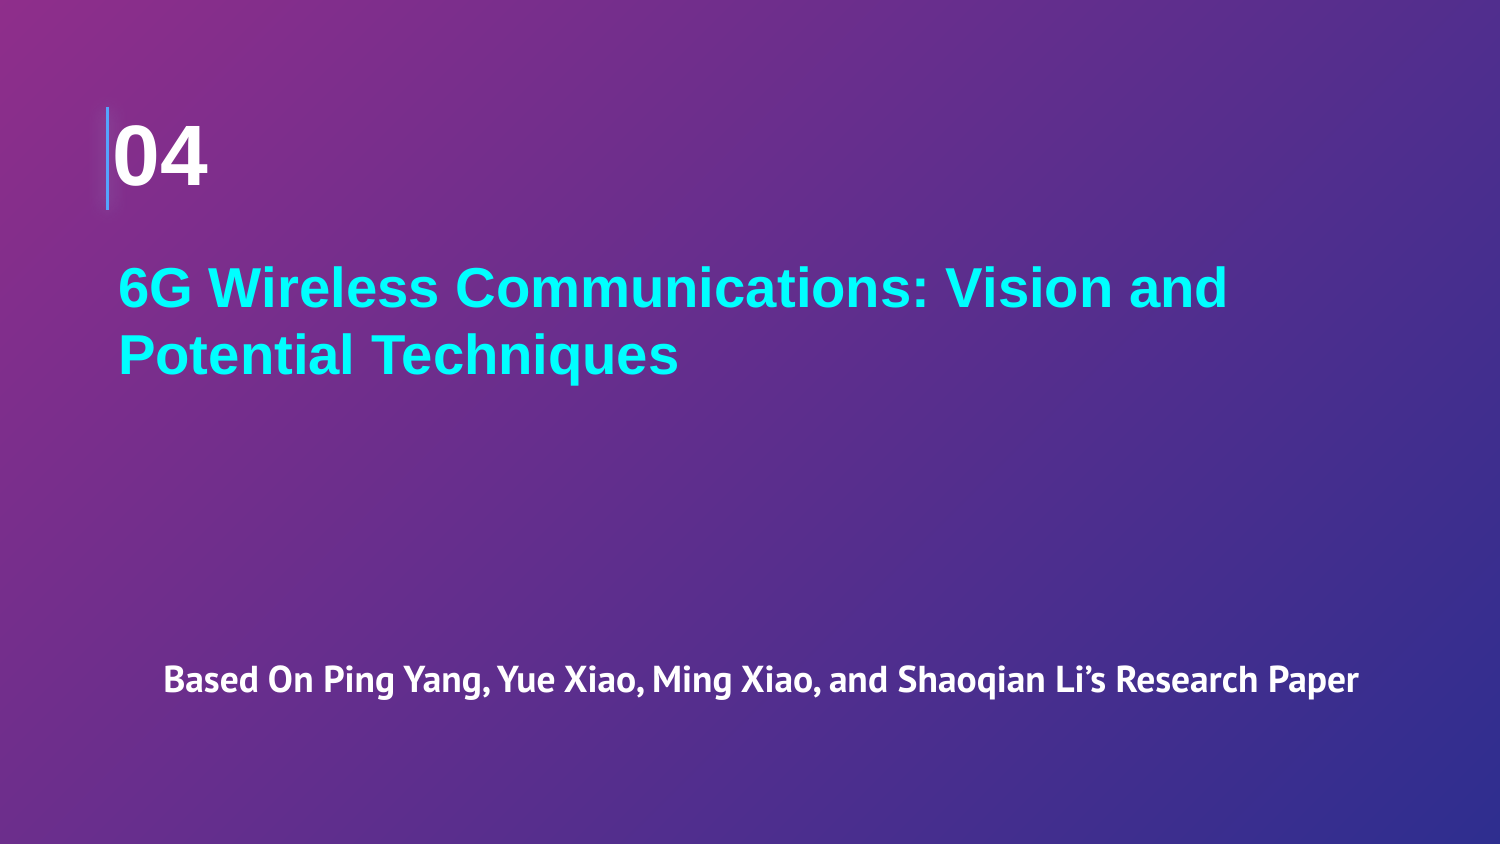

04
# 6G Wireless Communications: Vision and Potential Techniques
 Based On Ping Yang, Yue Xiao, Ming Xiao, and Shaoqian Li’s Research Paper